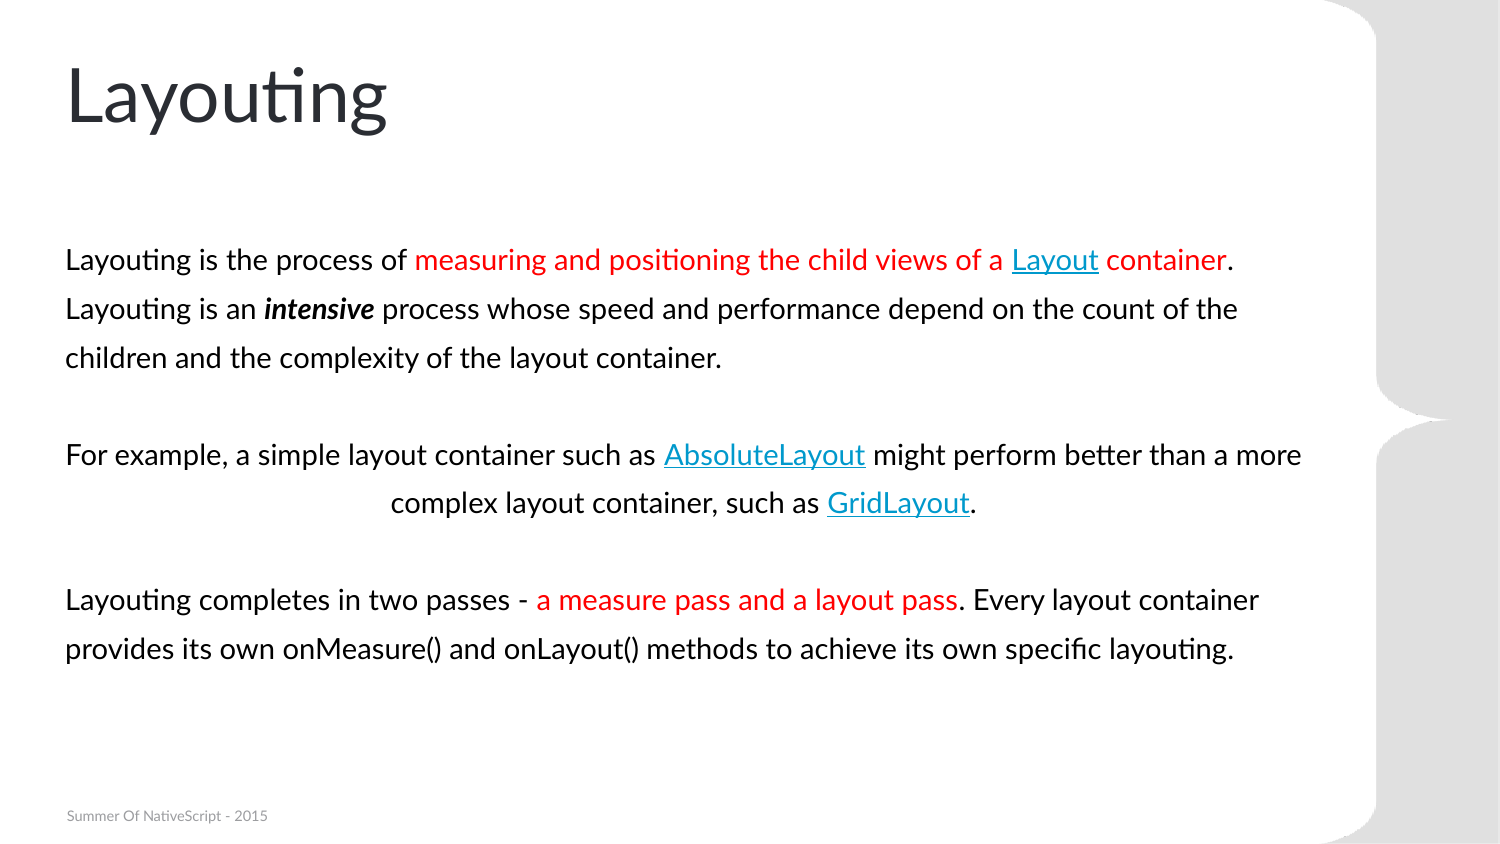

# Layouting
Layouting is the process of measuring and positioning the child views of a Layout container. Layouting is an intensive process whose speed and performance depend on the count of the children and the complexity of the layout container.
For example, a simple layout container such as AbsoluteLayout might perform better than a more complex layout container, such as GridLayout.
Layouting completes in two passes - a measure pass and a layout pass. Every layout container provides its own onMeasure() and onLayout() methods to achieve its own specific layouting.